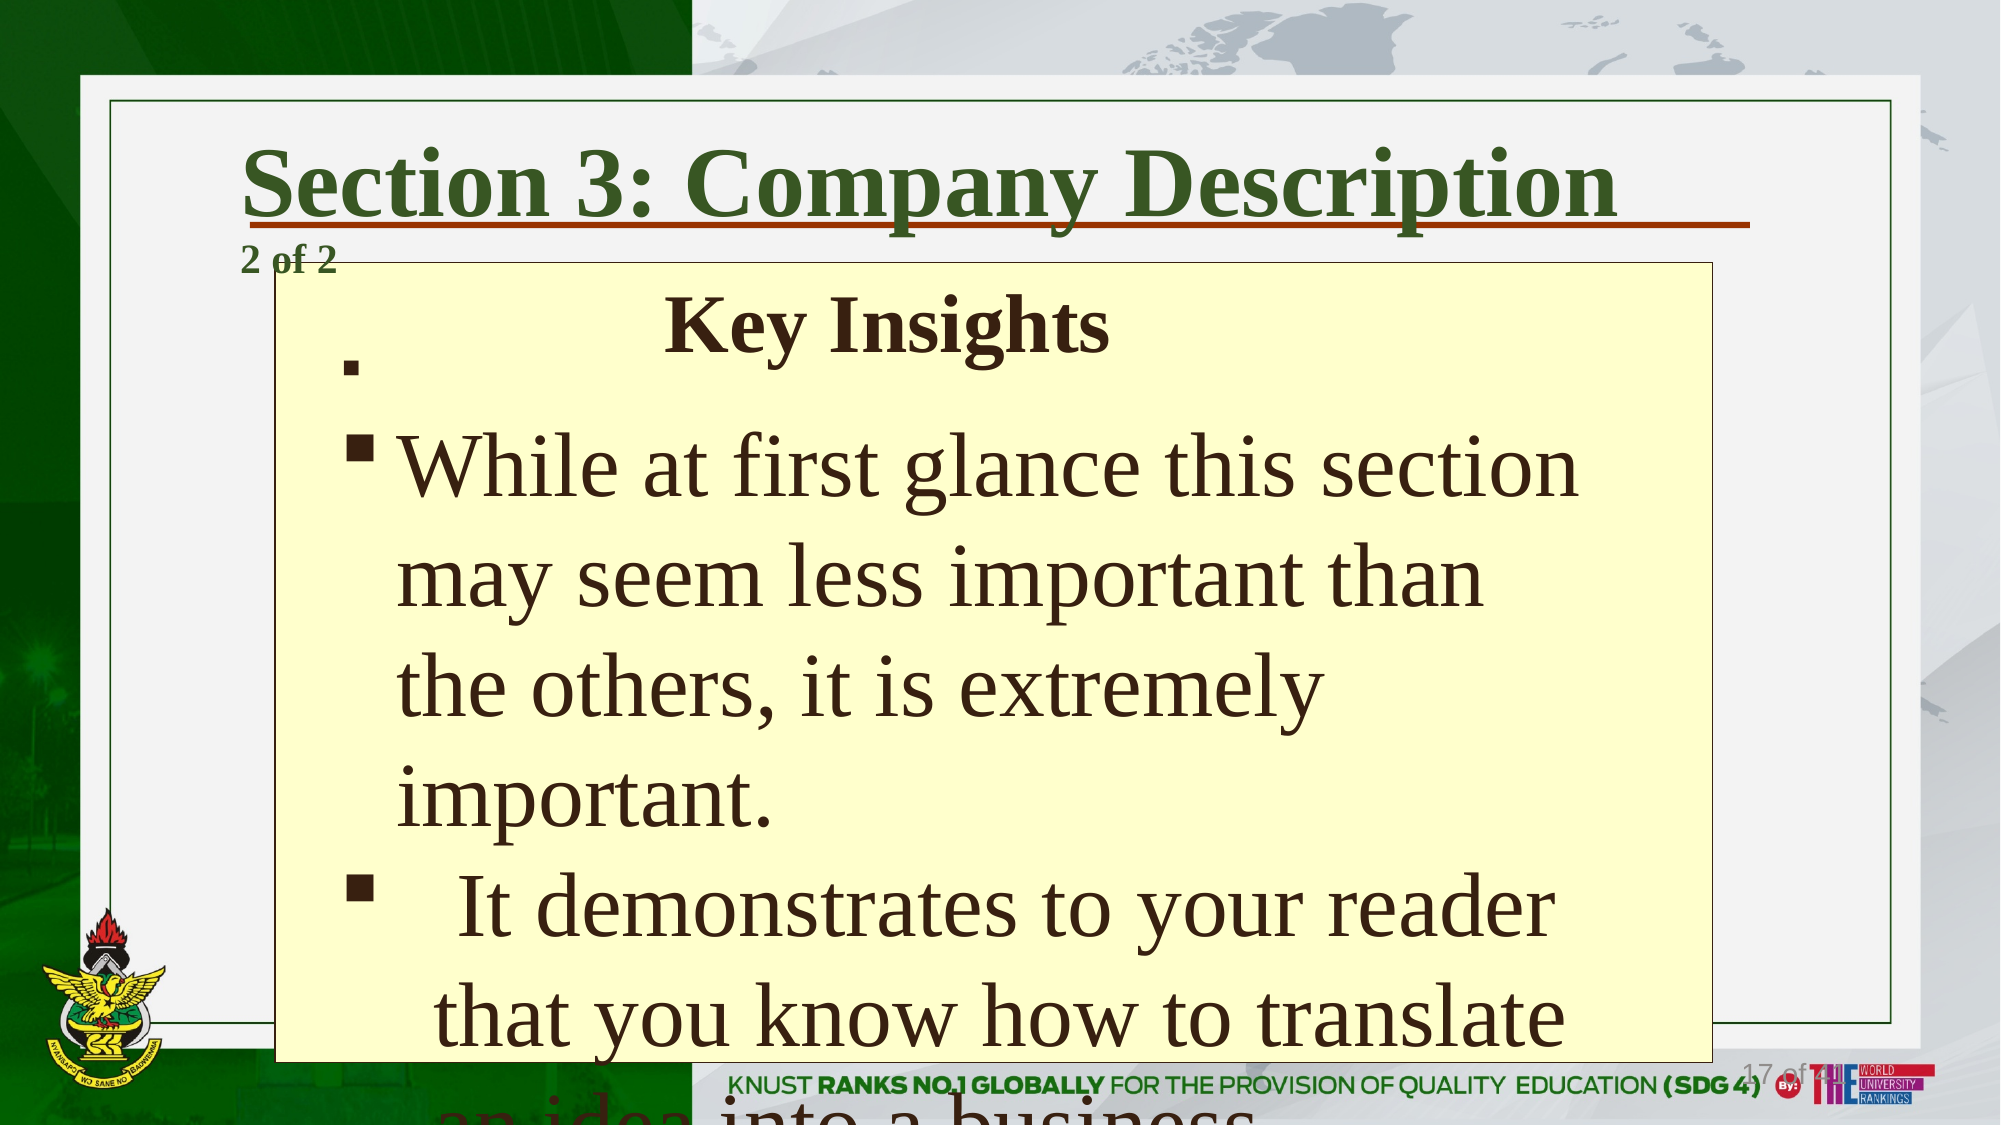

# Section 3: Company Description 2 of 2

Key Insights

While at first glance this section may seem less important than the others, it is extremely important.
 It demonstrates to your reader that you know how to translate an idea into a business.
17 of 41